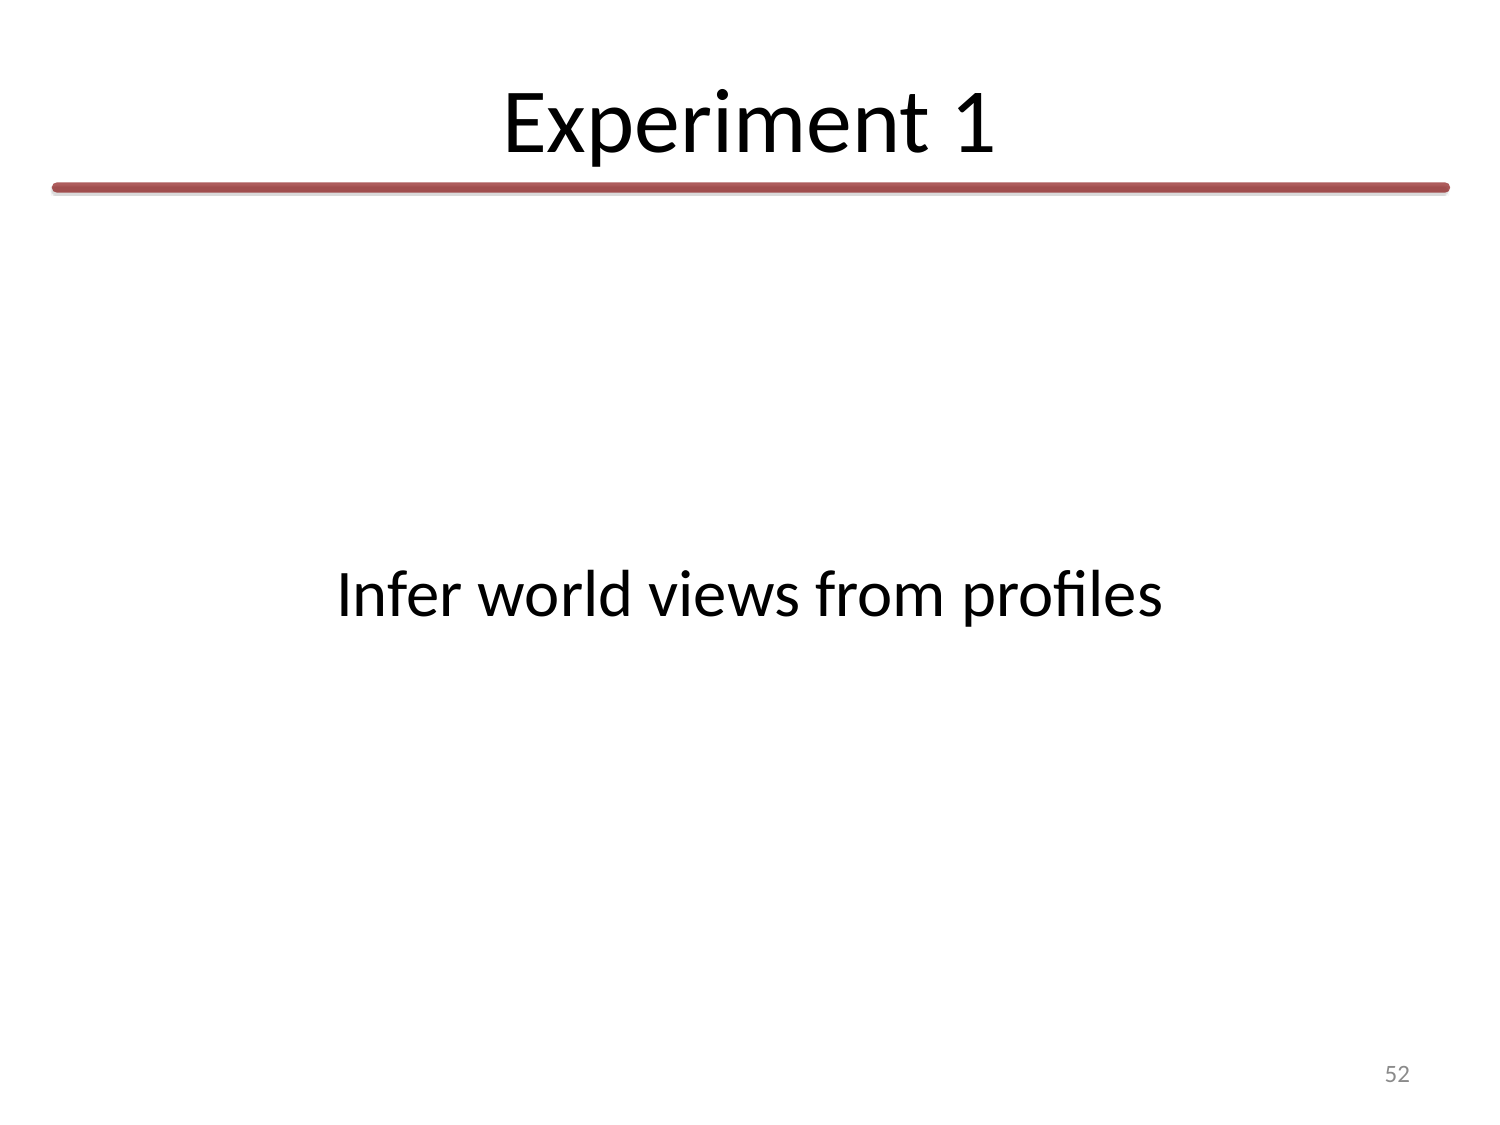

# Experiment 1

Infer world views from profiles
52